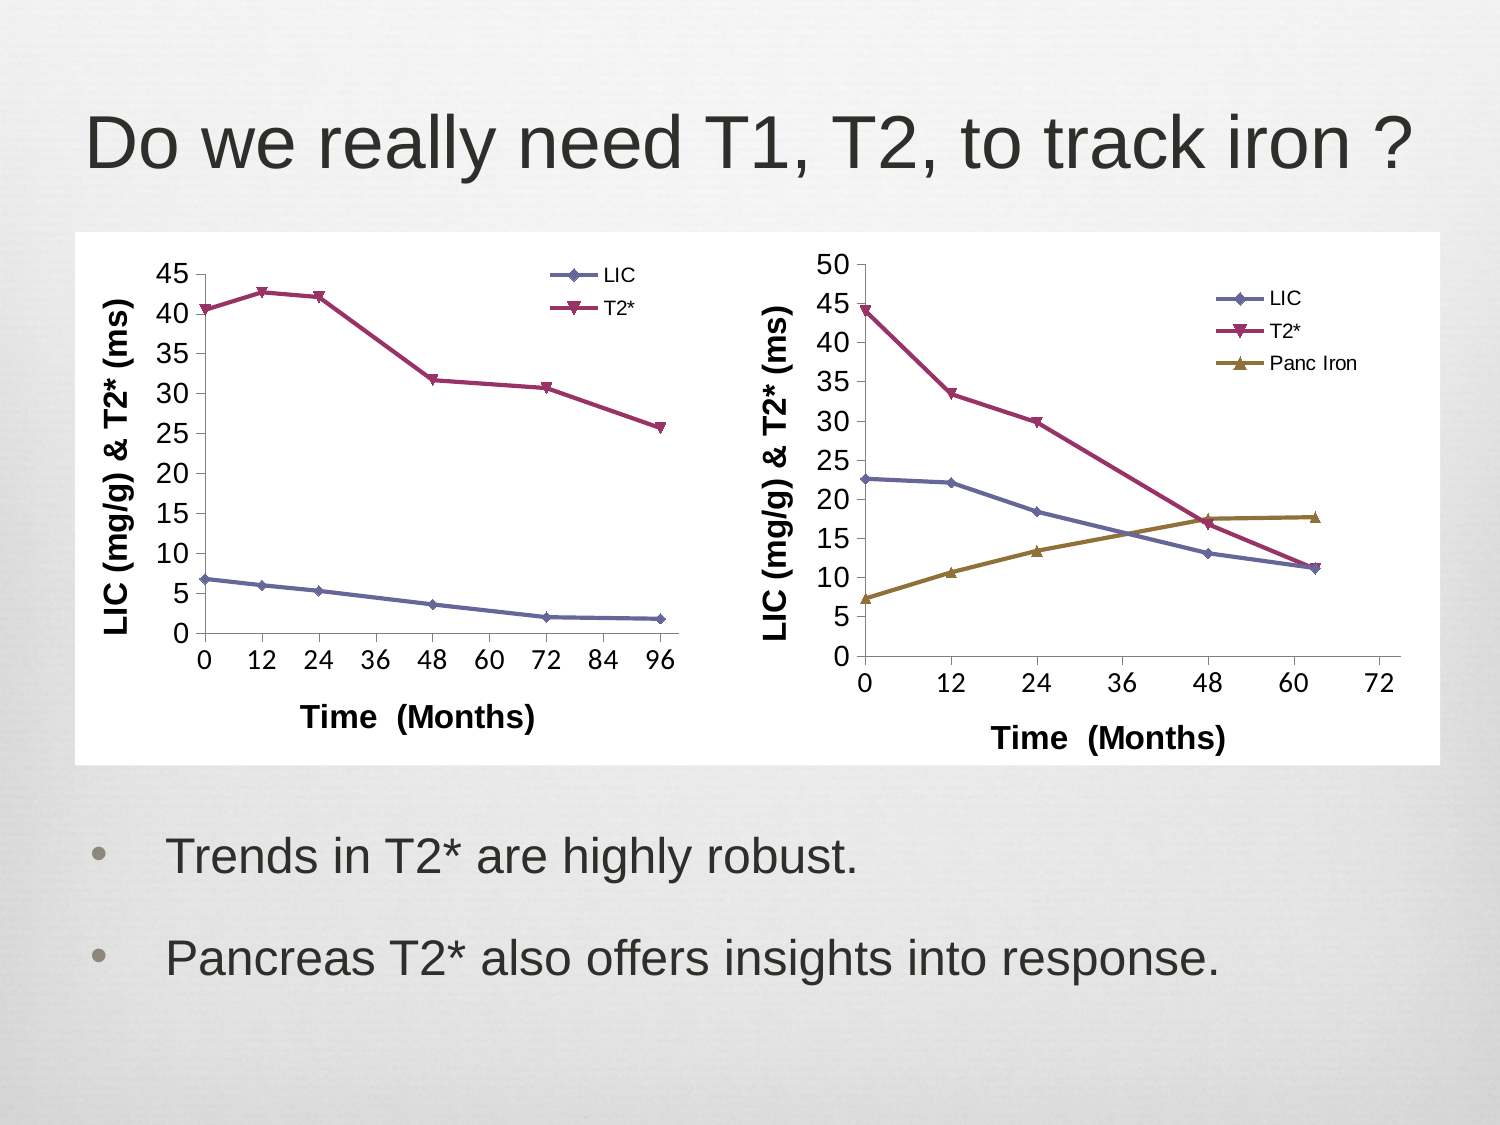

# Do we really need T1, T2, to track iron ?

### Chart

| Category |  |  |
|---|---|---|

### Chart

| Category |  |  |  |
|---|---|---|---|
Trends in T2* are highly robust.
Pancreas T2* also offers insights into response.